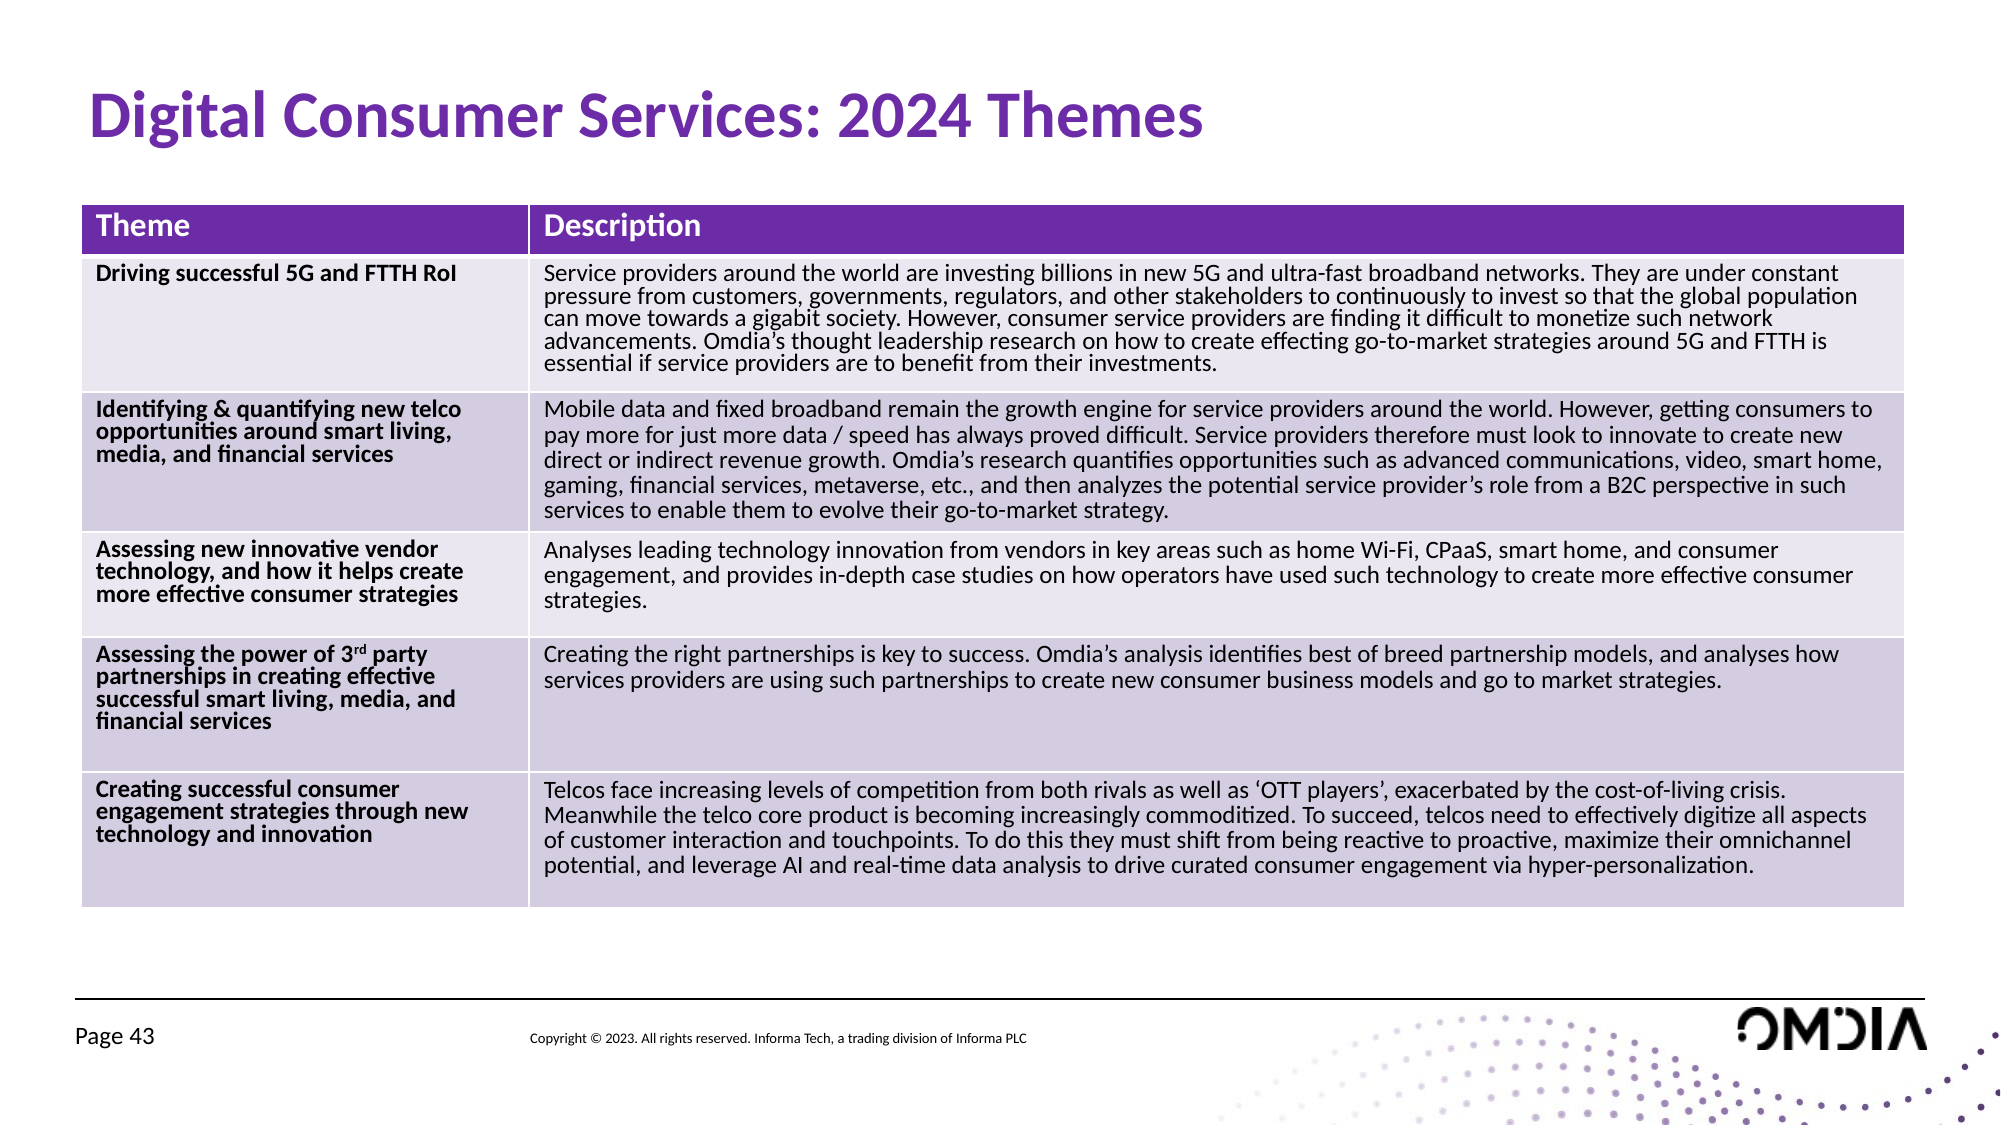

# Digital Consumer Services: 2024 Themes
| Theme | Description |
| --- | --- |
| Driving successful 5G and FTTH RoI | Service providers around the world are investing billions in new 5G and ultra-fast broadband networks. They are under constant pressure from customers, governments, regulators, and other stakeholders to continuously to invest so that the global population can move towards a gigabit society. However, consumer service providers are finding it difficult to monetize such network advancements. Omdia’s thought leadership research on how to create effecting go-to-market strategies around 5G and FTTH is essential if service providers are to benefit from their investments. |
| Identifying & quantifying new telco opportunities around smart living, media, and financial services | Mobile data and fixed broadband remain the growth engine for service providers around the world. However, getting consumers to pay more for just more data / speed has always proved difficult. Service providers therefore must look to innovate to create new direct or indirect revenue growth. Omdia’s research quantifies opportunities such as advanced communications, video, smart home, gaming, financial services, metaverse, etc., and then analyzes the potential service provider’s role from a B2C perspective in such services to enable them to evolve their go-to-market strategy. |
| Assessing new innovative vendor technology, and how it helps create more effective consumer strategies | Analyses leading technology innovation from vendors in key areas such as home Wi-Fi, CPaaS, smart home, and consumer engagement, and provides in-depth case studies on how operators have used such technology to create more effective consumer strategies. |
| Assessing the power of 3rd party partnerships in creating effective successful smart living, media, and financial services | Creating the right partnerships is key to success. Omdia’s analysis identifies best of breed partnership models, and analyses how services providers are using such partnerships to create new consumer business models and go to market strategies. |
| Creating successful consumer engagement strategies through new technology and innovation | Telcos face increasing levels of competition from both rivals as well as ‘OTT players’, exacerbated by the cost-of-living crisis. Meanwhile the telco core product is becoming increasingly commoditized. To succeed, telcos need to effectively digitize all aspects of customer interaction and touchpoints. To do this they must shift from being reactive to proactive, maximize their omnichannel potential, and leverage AI and real-time data analysis to drive curated consumer engagement via hyper-personalization. |
Page 43